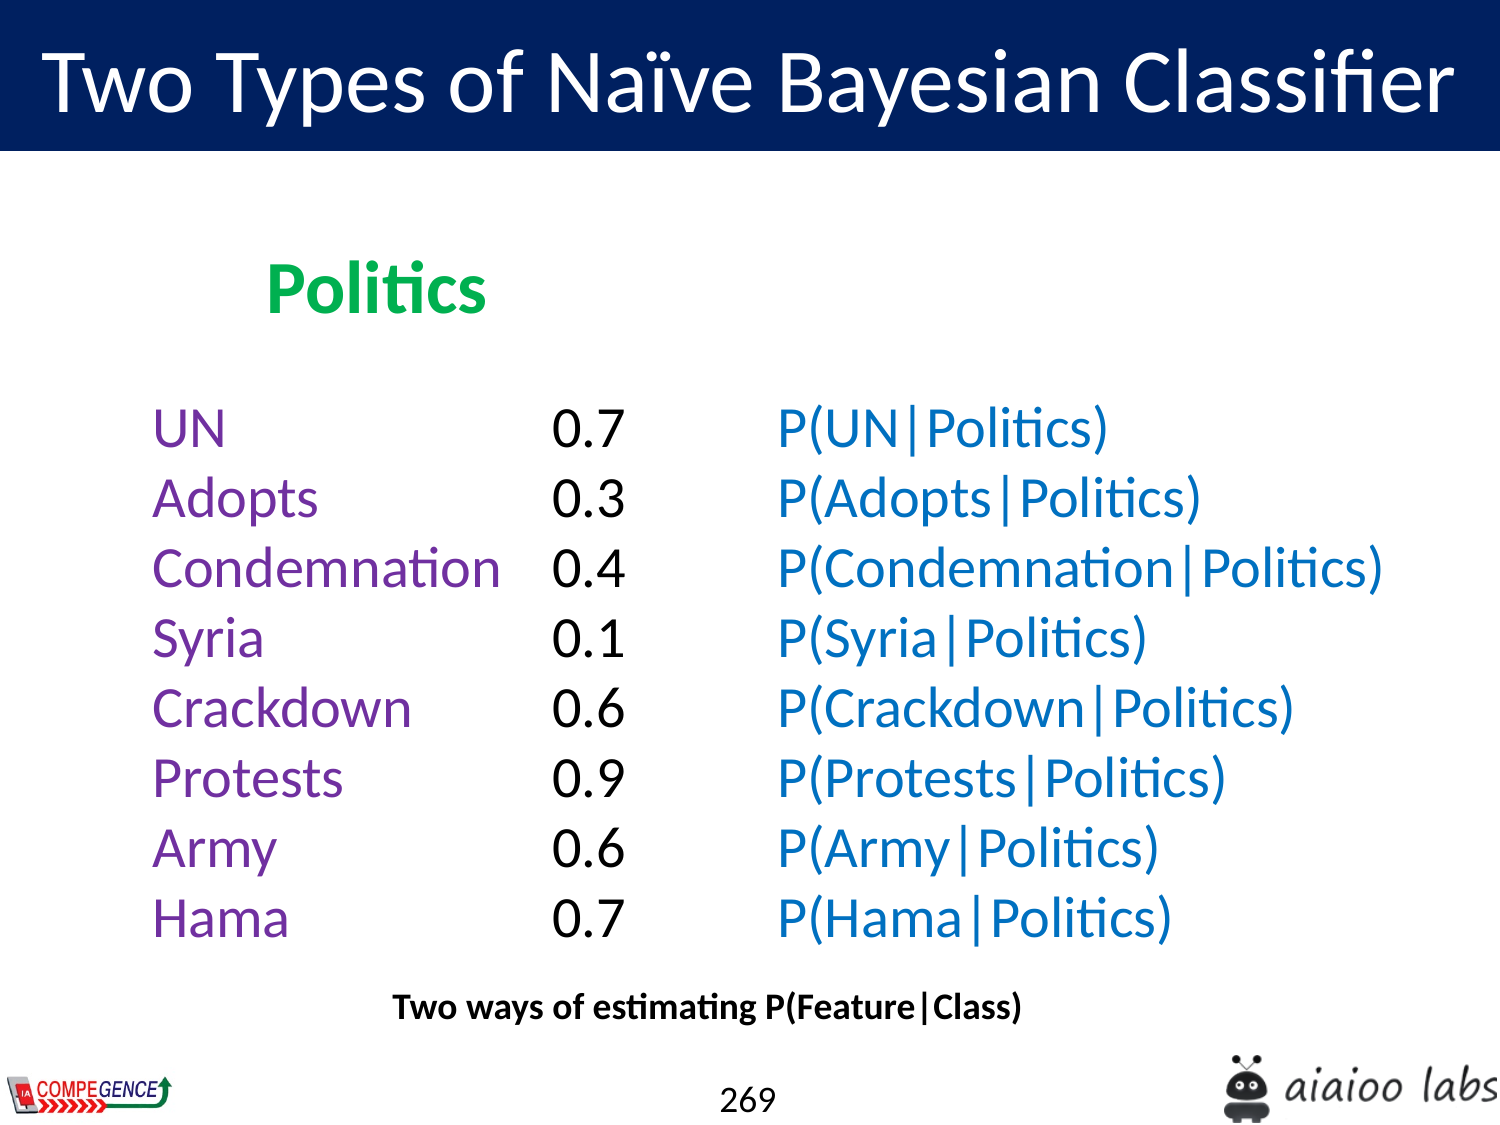

Two Types of Naïve Bayesian Classifier
Politics
UN
Adopts
Condemnation
Syria
Crackdown
Protests
Army
Hama
0.7
0.3
0.4
0.1
0.6
0.9
0.6
0.7
P(UN|Politics)
P(Adopts|Politics)
P(Condemnation|Politics)
P(Syria|Politics)
P(Crackdown|Politics)
P(Protests|Politics)
P(Army|Politics)
P(Hama|Politics)
Two ways of estimating P(Feature|Class)